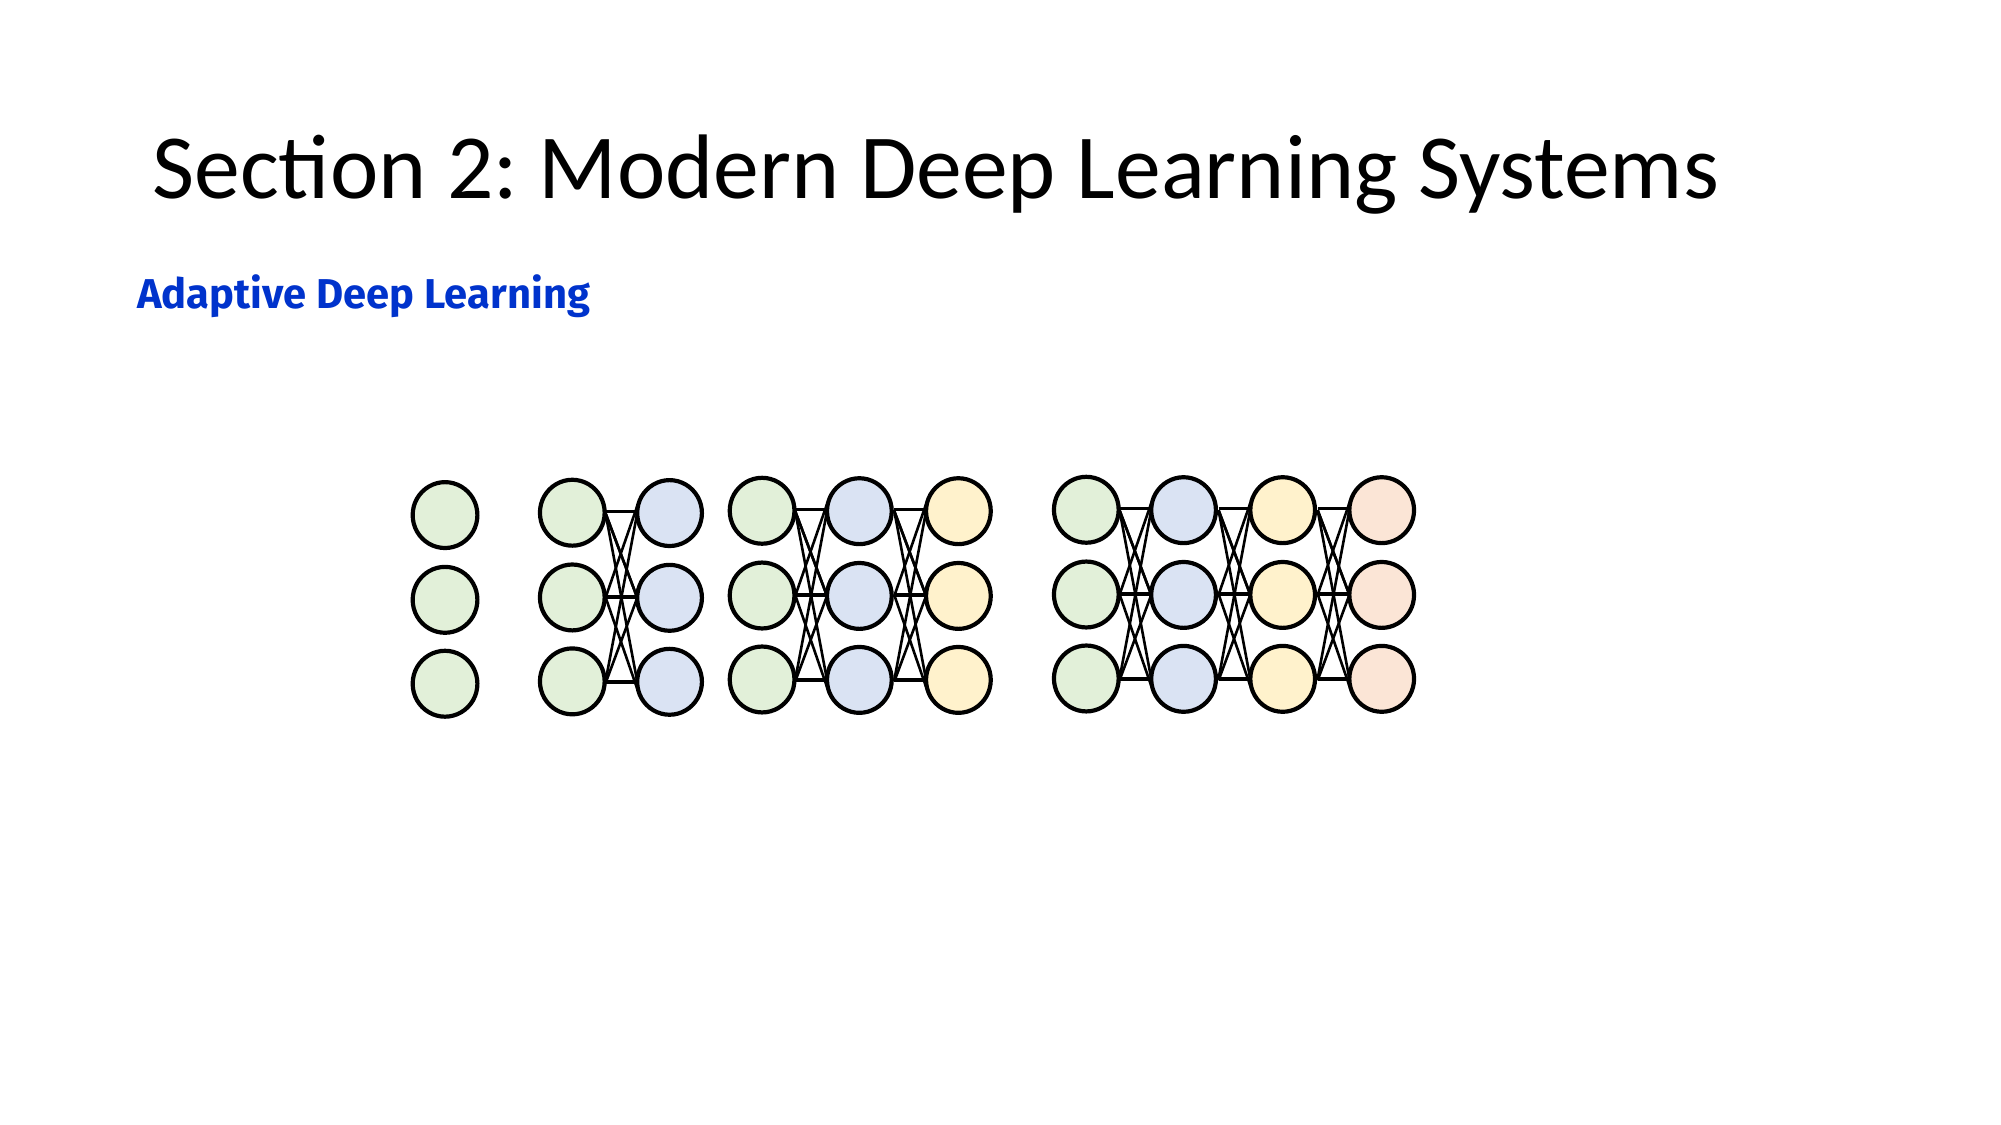

# Section 2: Modern Deep Learning Systems
Adaptive Deep Learning